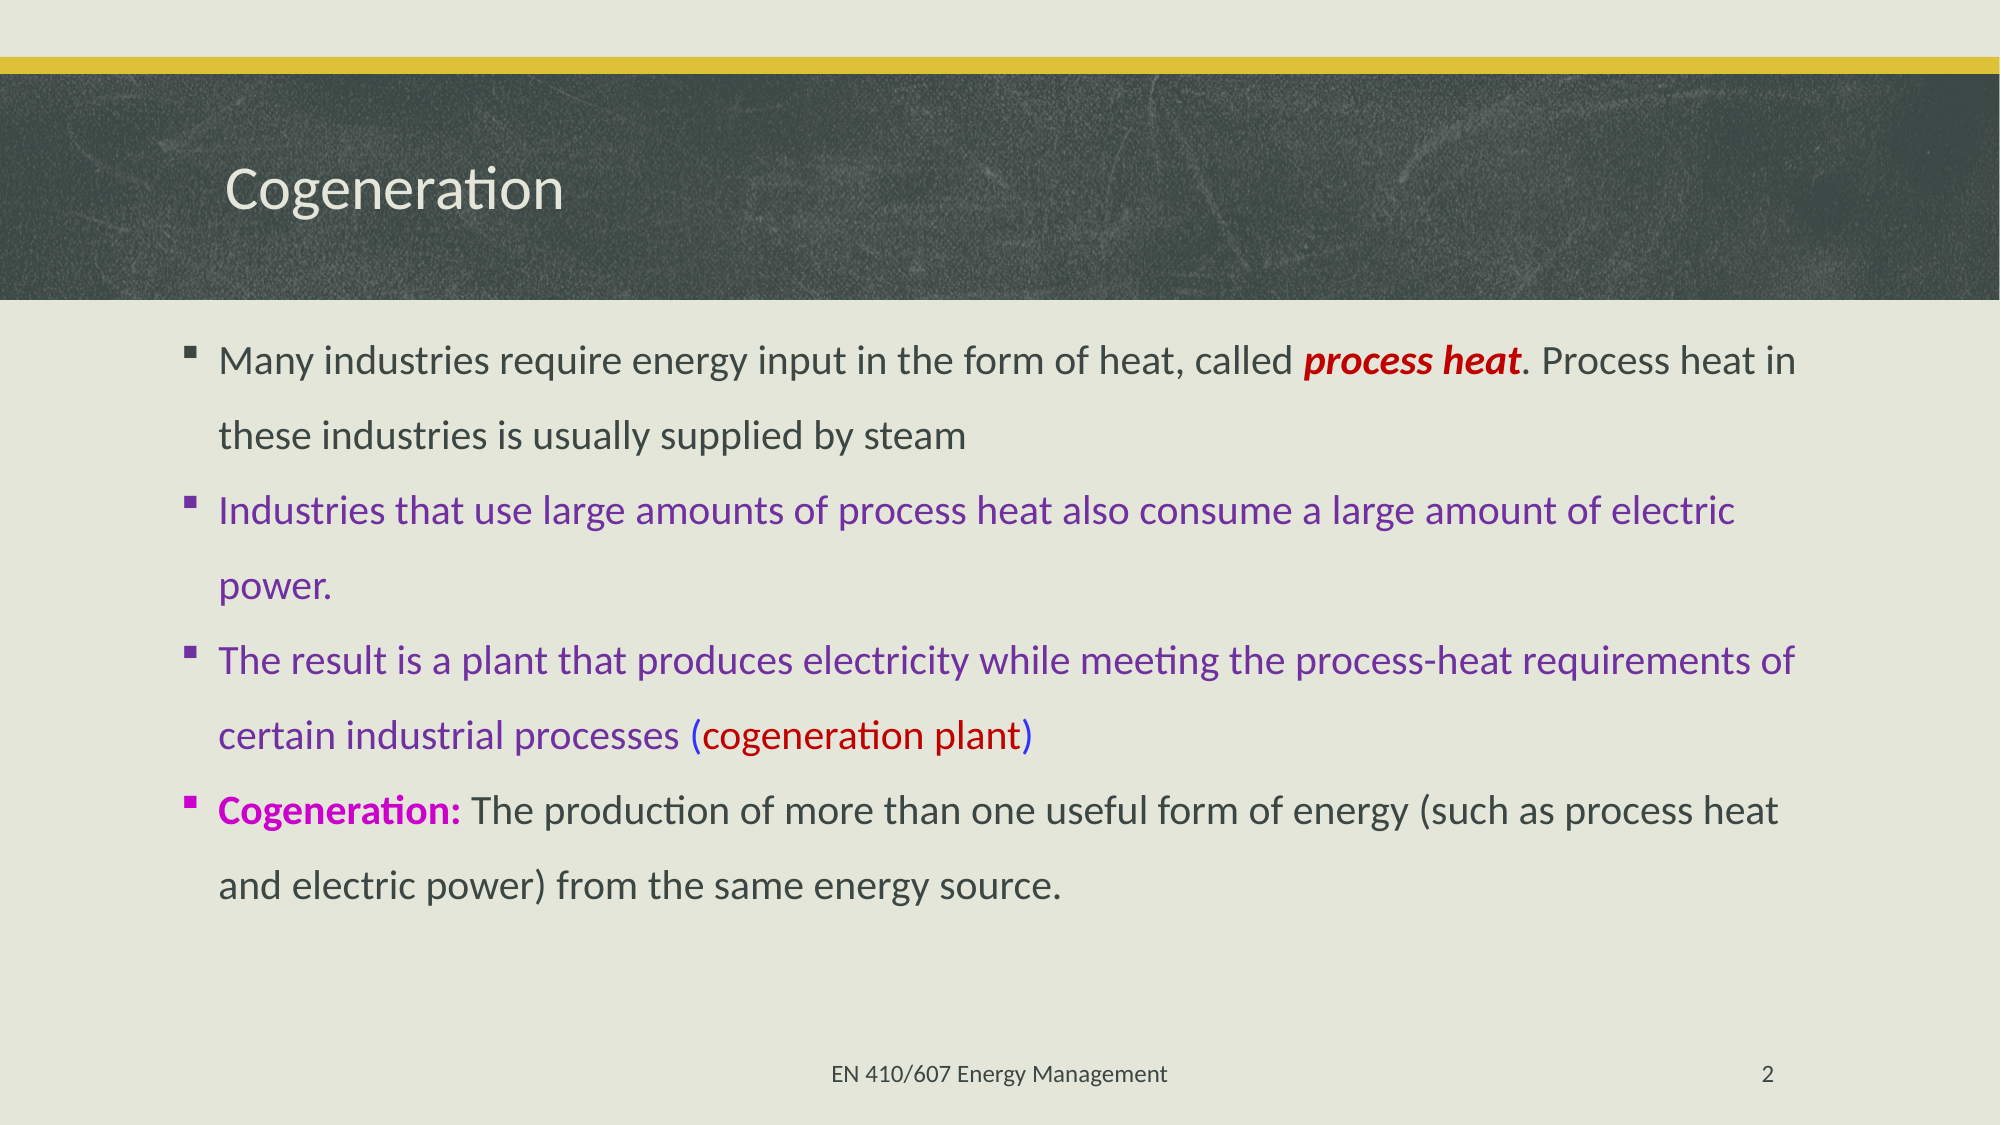

# Cogeneration
Many industries require energy input in the form of heat, called process heat. Process heat in these industries is usually supplied by steam
Industries that use large amounts of process heat also consume a large amount of electric power.
The result is a plant that produces electricity while meeting the process-heat requirements of certain industrial processes (cogeneration plant)
Cogeneration: The production of more than one useful form of energy (such as process heat and electric power) from the same energy source.

EN 410/607 Energy Management
2